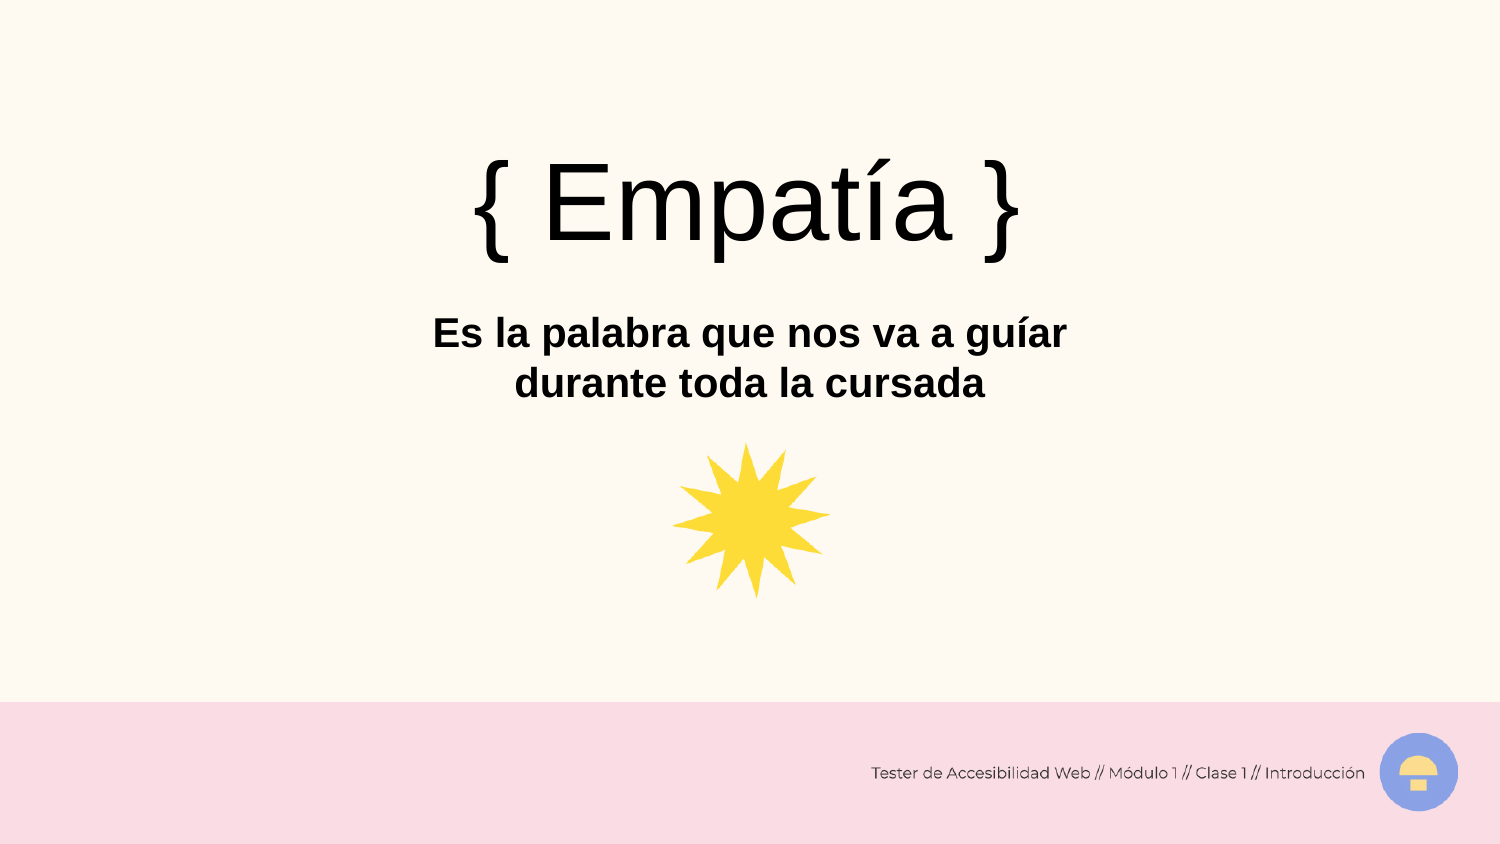

{ Empatía }
Es la palabra que nos va a guíar
durante toda la cursada